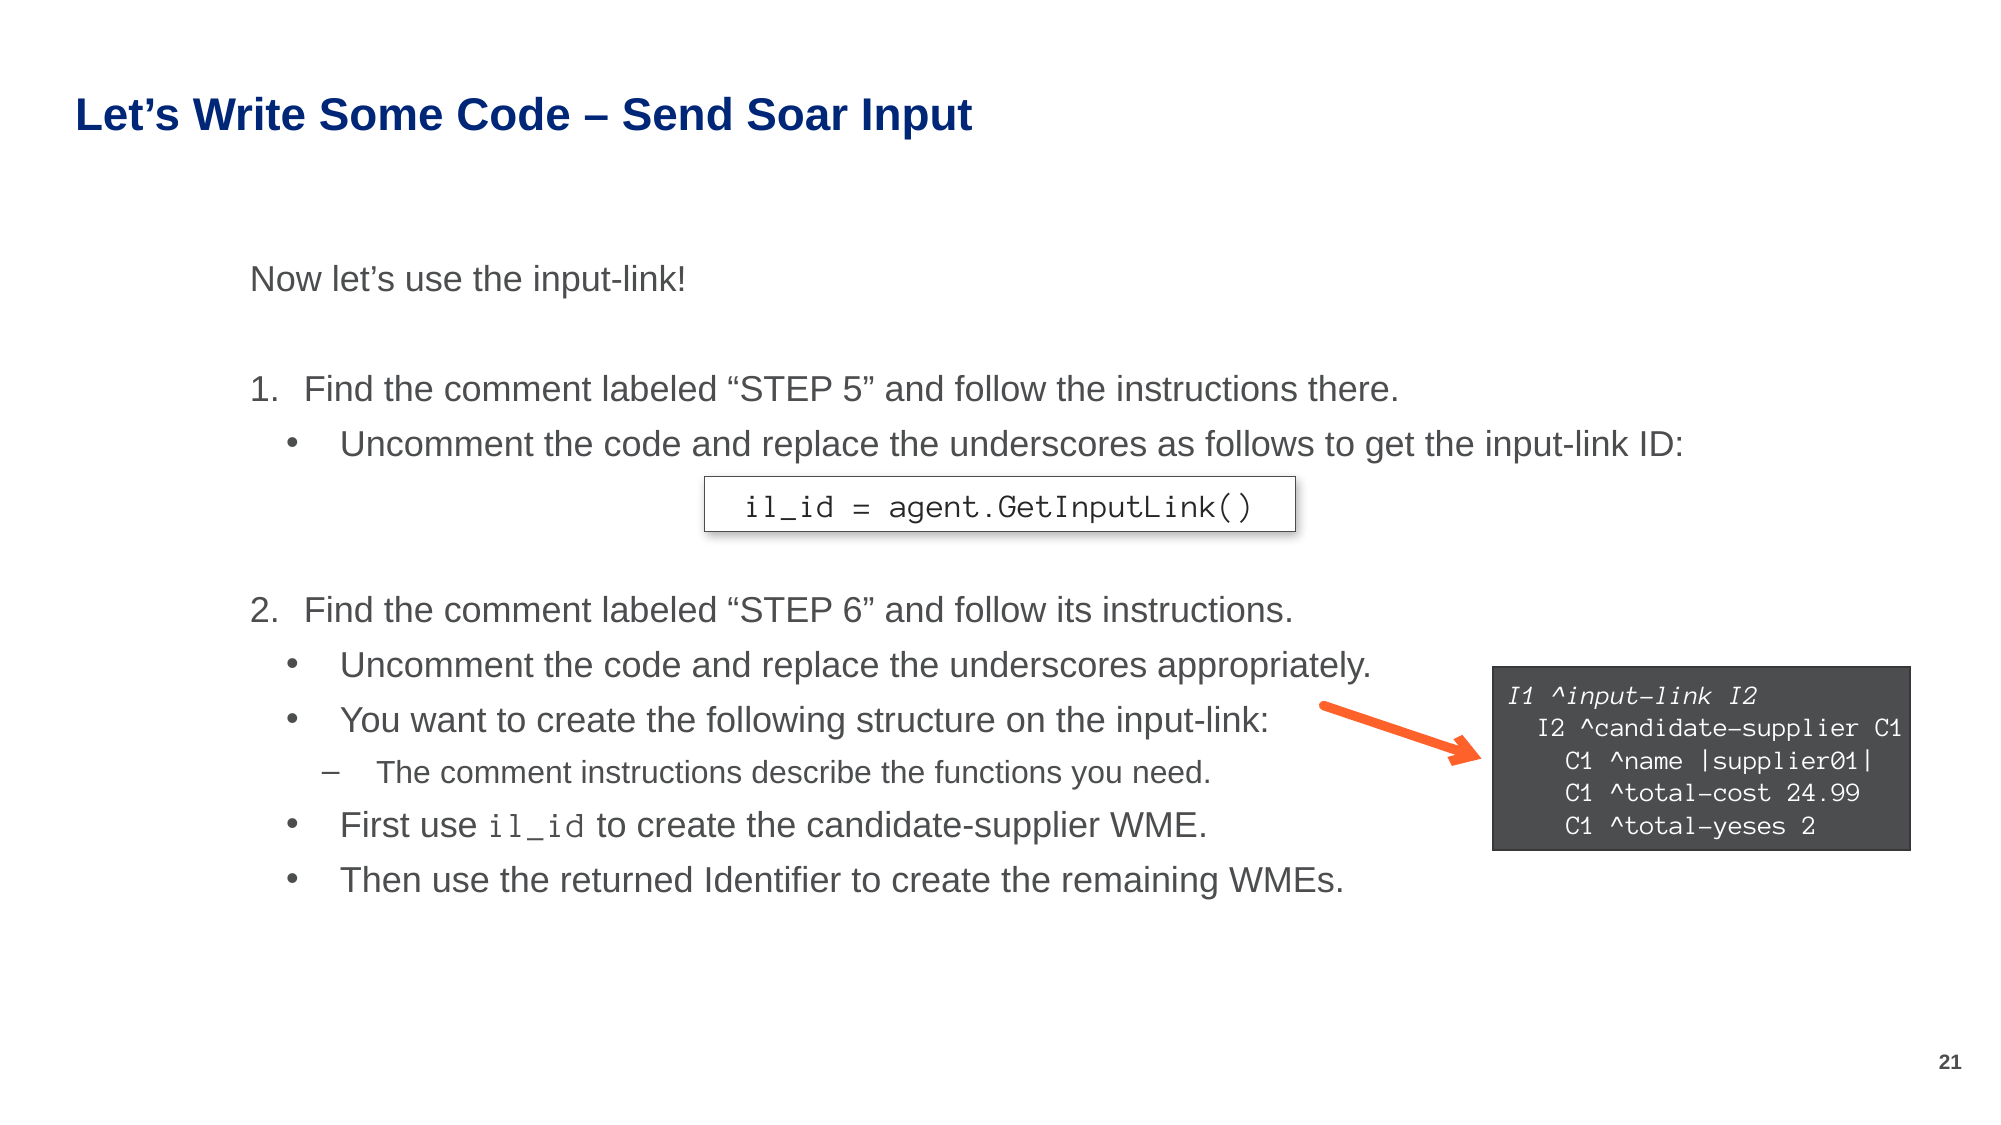

# Let’s Write Some Code – Send Soar Input
Now let’s use the input-link!

Find the comment labeled “STEP 5” and follow the instructions there.
Uncomment the code and replace the underscores as follows to get the input-link ID:

Find the comment labeled “STEP 6” and follow its instructions.
Uncomment the code and replace the underscores appropriately.
You want to create the following structure on the input-link:
The comment instructions describe the functions you need.
First use il_id to create the candidate-supplier WME.
Then use the returned Identifier to create the remaining WMEs.
il_id = agent.GetInputLink()
I1 ^input-link I2
  I2 ^candidate-supplier C1
    C1 ^name |supplier01|
    C1 ^total-cost 24.99
    C1 ^total-yeses 2